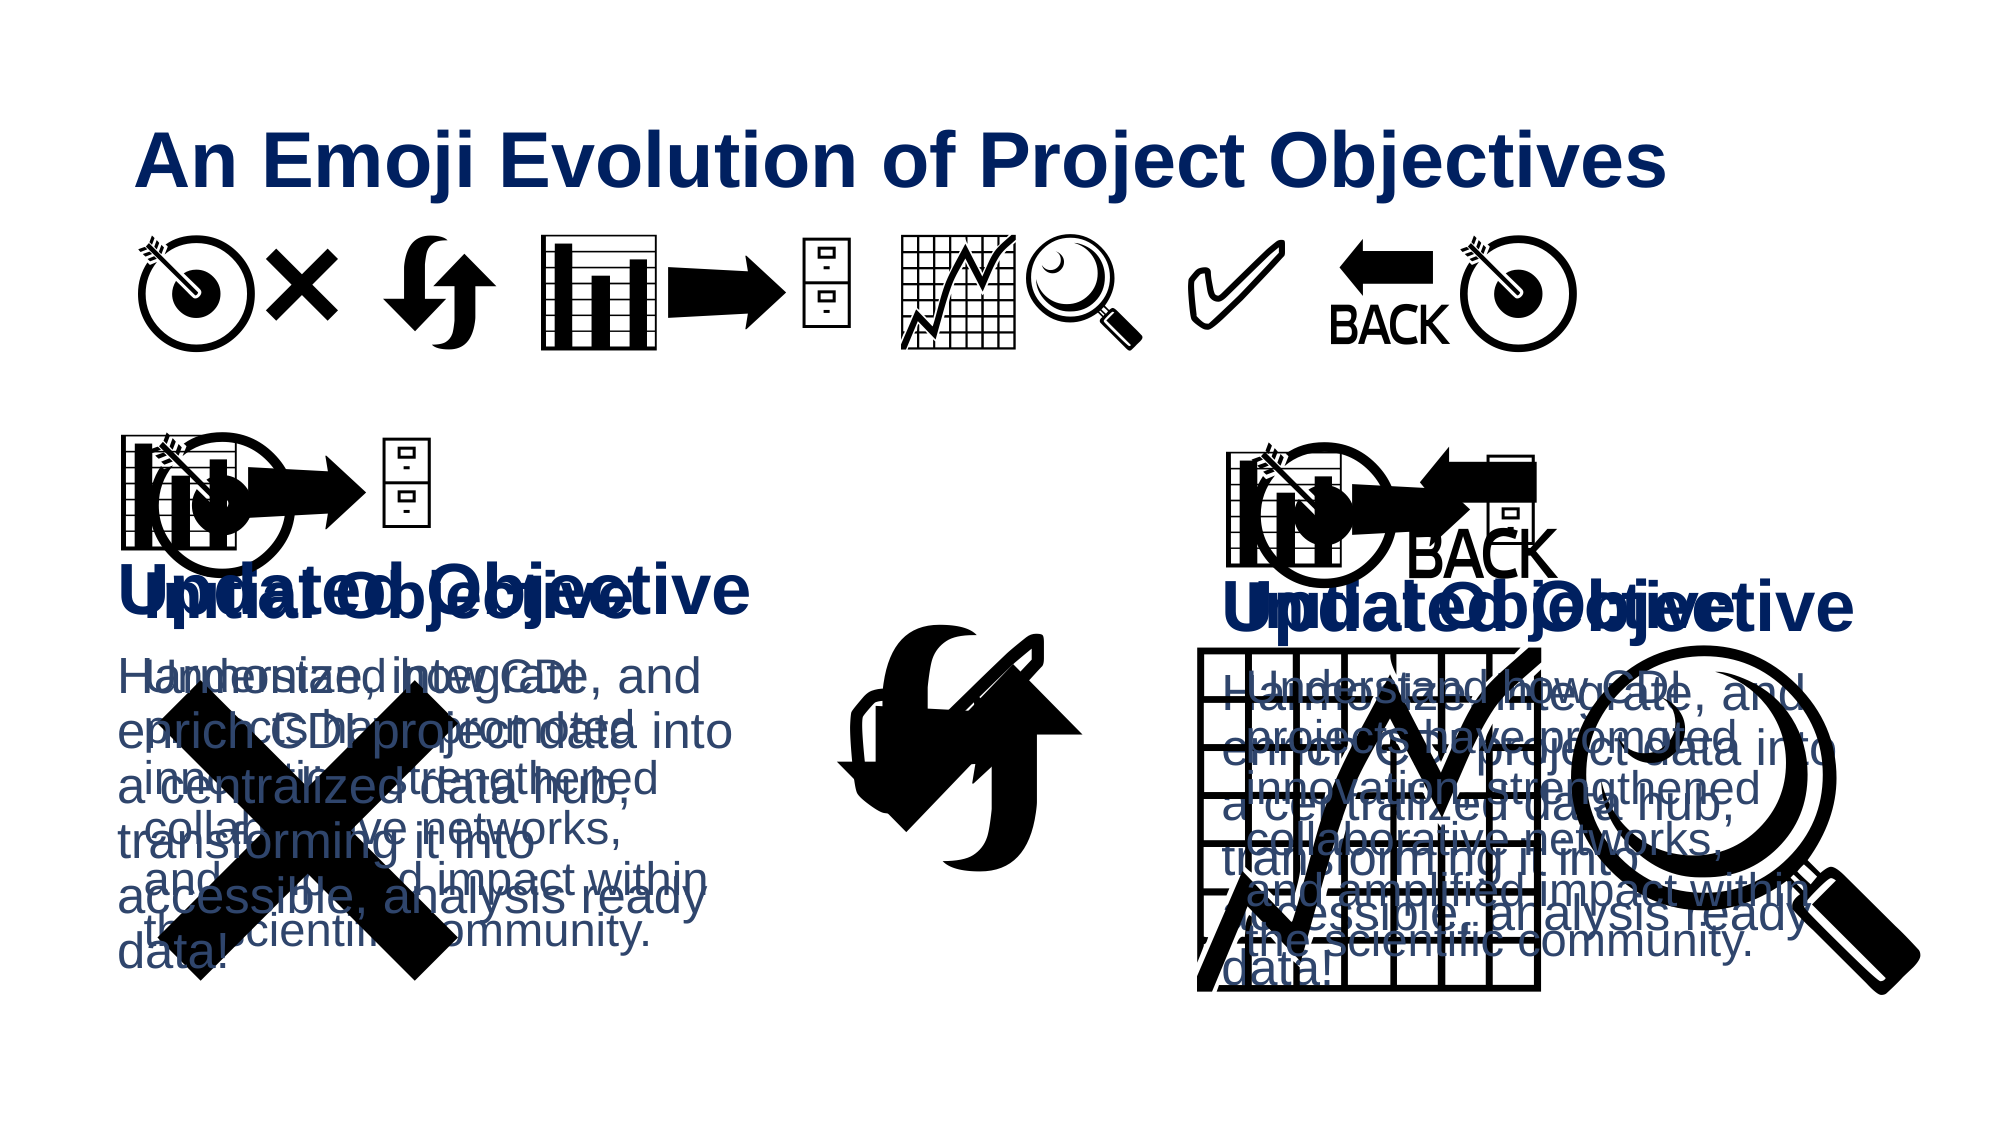

An Emoji Evolution of Project Objectives
🎯❌ 🔄 🧩📊➡️🗄️ 📈🔍 ✅ 🔙🎯
🎯
Initial Objective
Understand how CDI projects have promoted innovation, strengthened collaborative networks, and amplified impact within the scientific community.
🎯🔙
Initial Objective
Understand how CDI projects have promoted innovation, strengthened collaborative networks, and amplified impact within the scientific community.
🧩📊➡️🗄️
Updated Objective
Harmonize, integrate, and enrich CDI project data into a centralized data hub, transforming it into accessible, analysis ready data!
🧩📊➡️🗄️
Updated Objective
Harmonize, integrate, and enrich CDI project data into a centralized data hub, transforming it into accessible, analysis ready data!
❌
📈🔍
🔄
✅
➡️